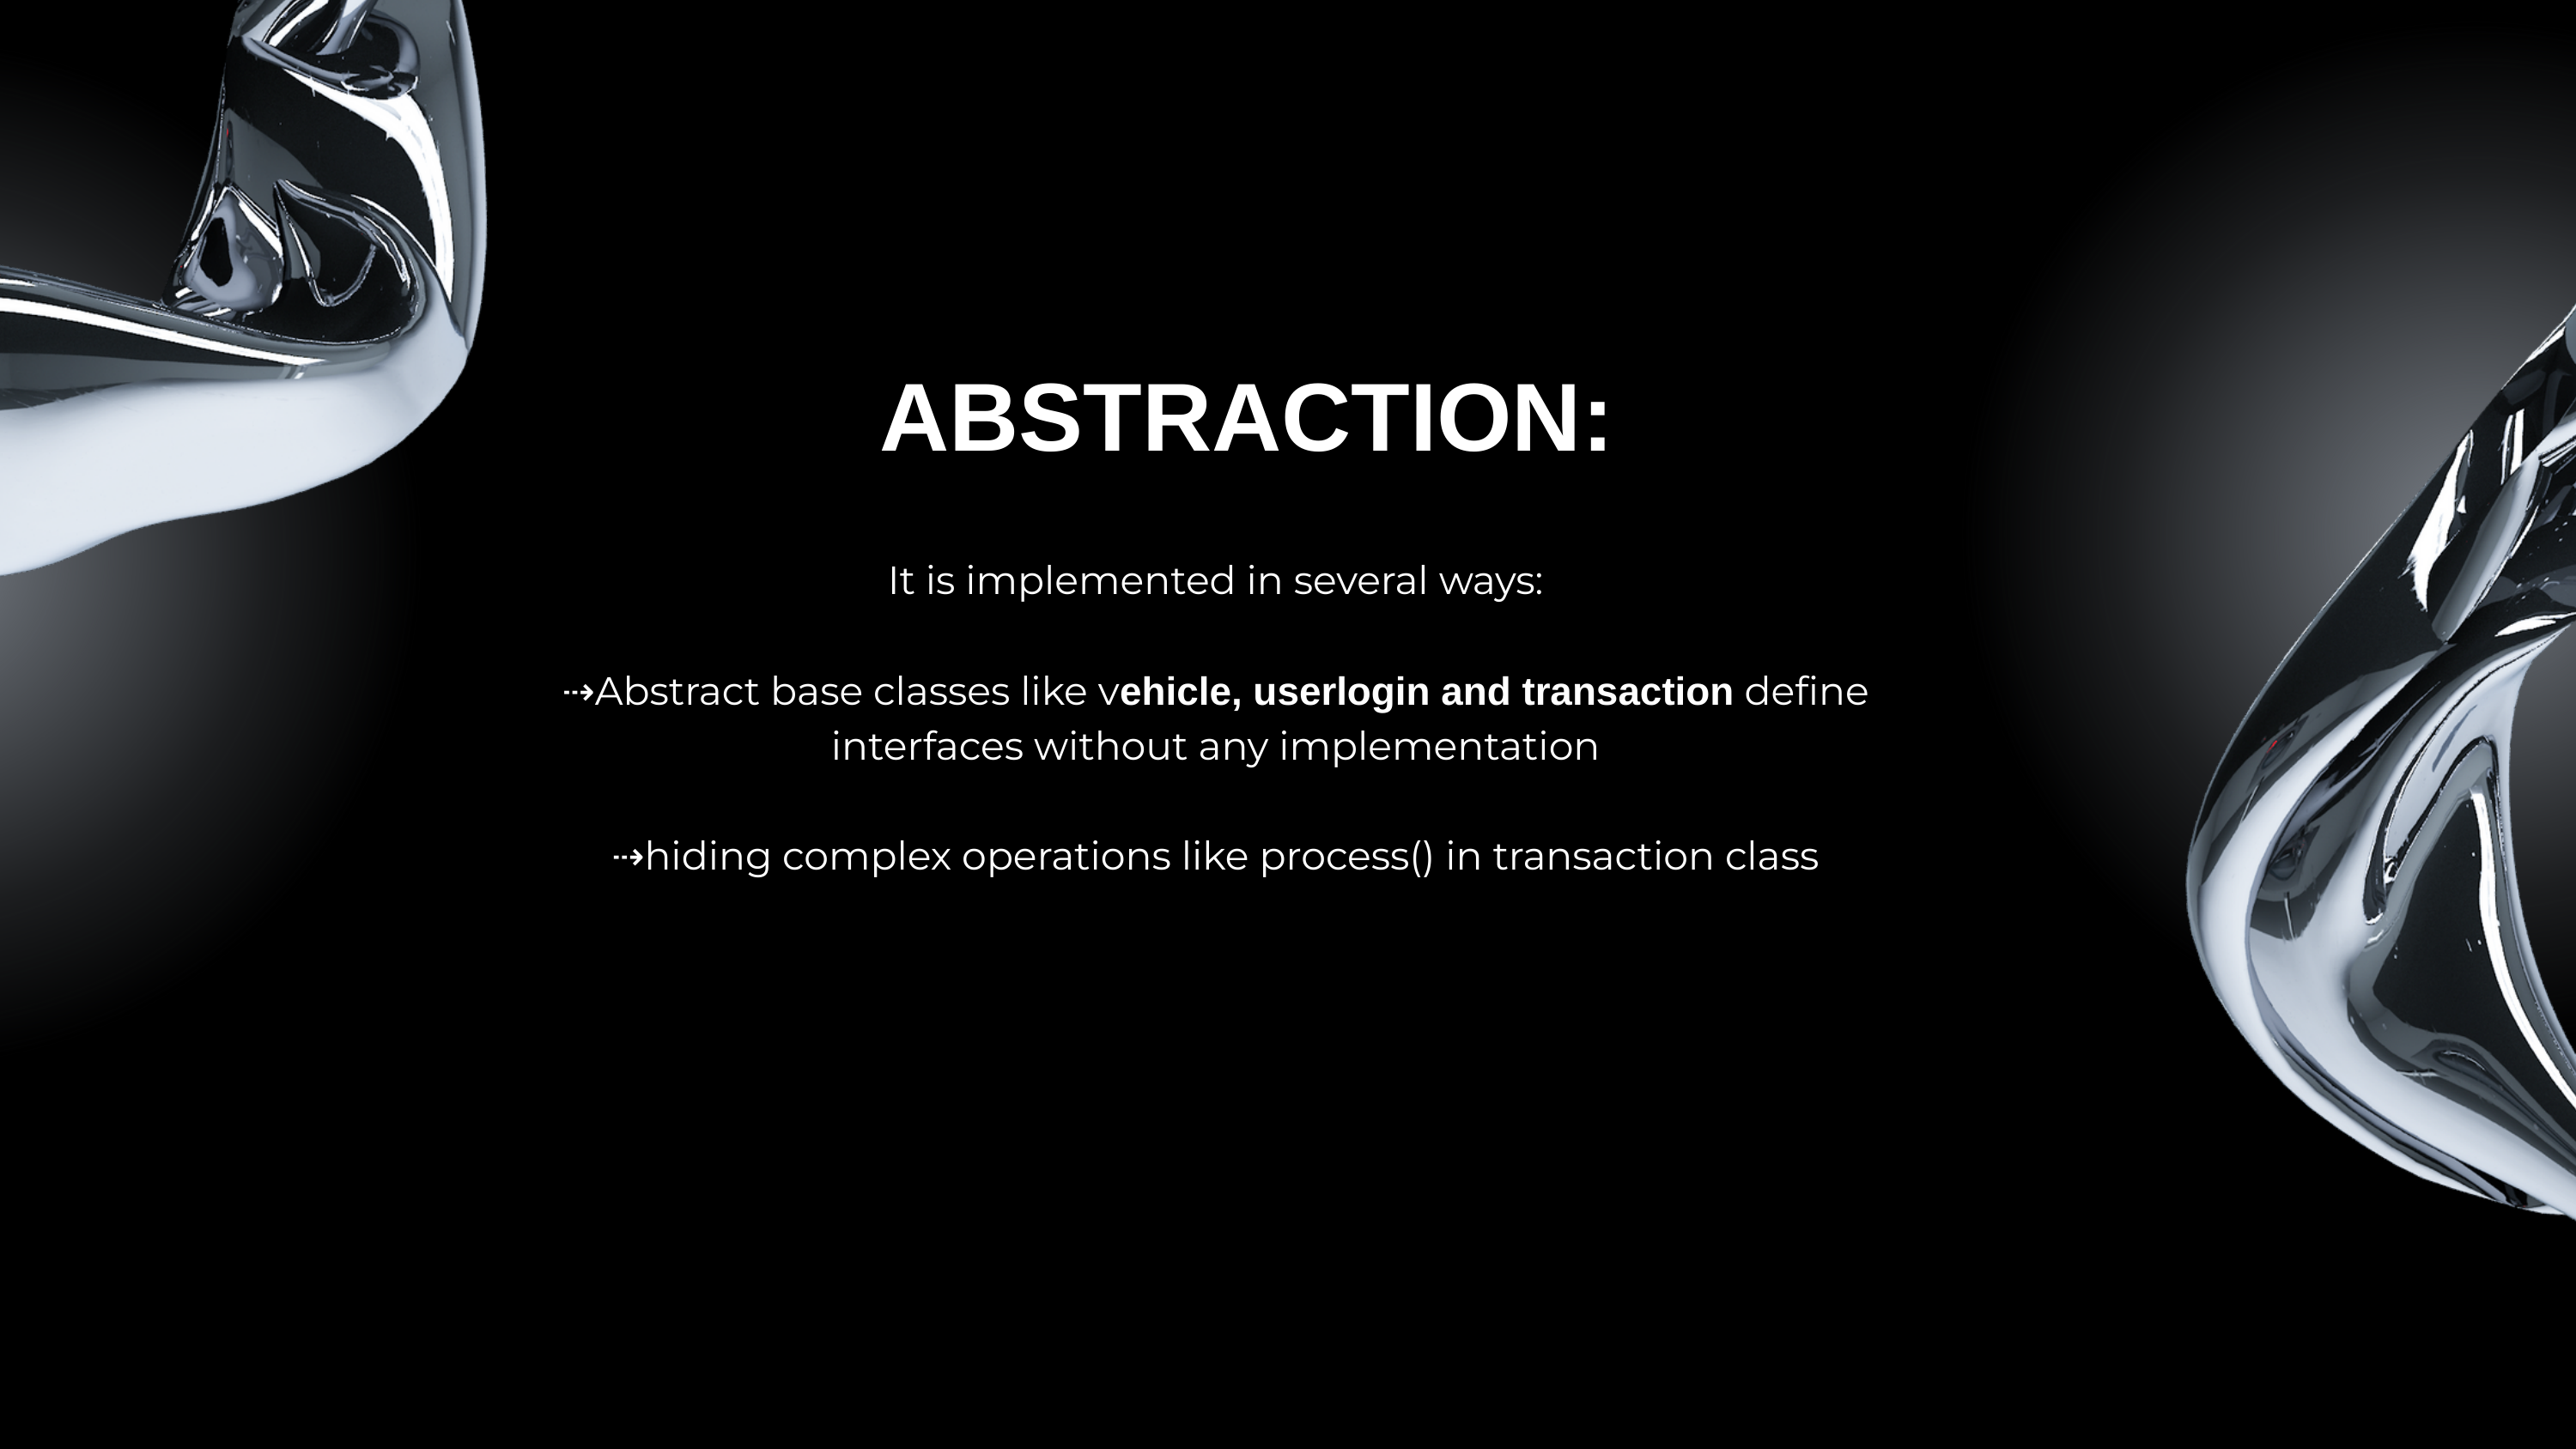

ABSTRACTION:
It is implemented in several ways:

⇢Abstract base classes like vehicle, userlogin and transaction define interfaces without any implementation

⇢hiding complex operations like process() in transaction class